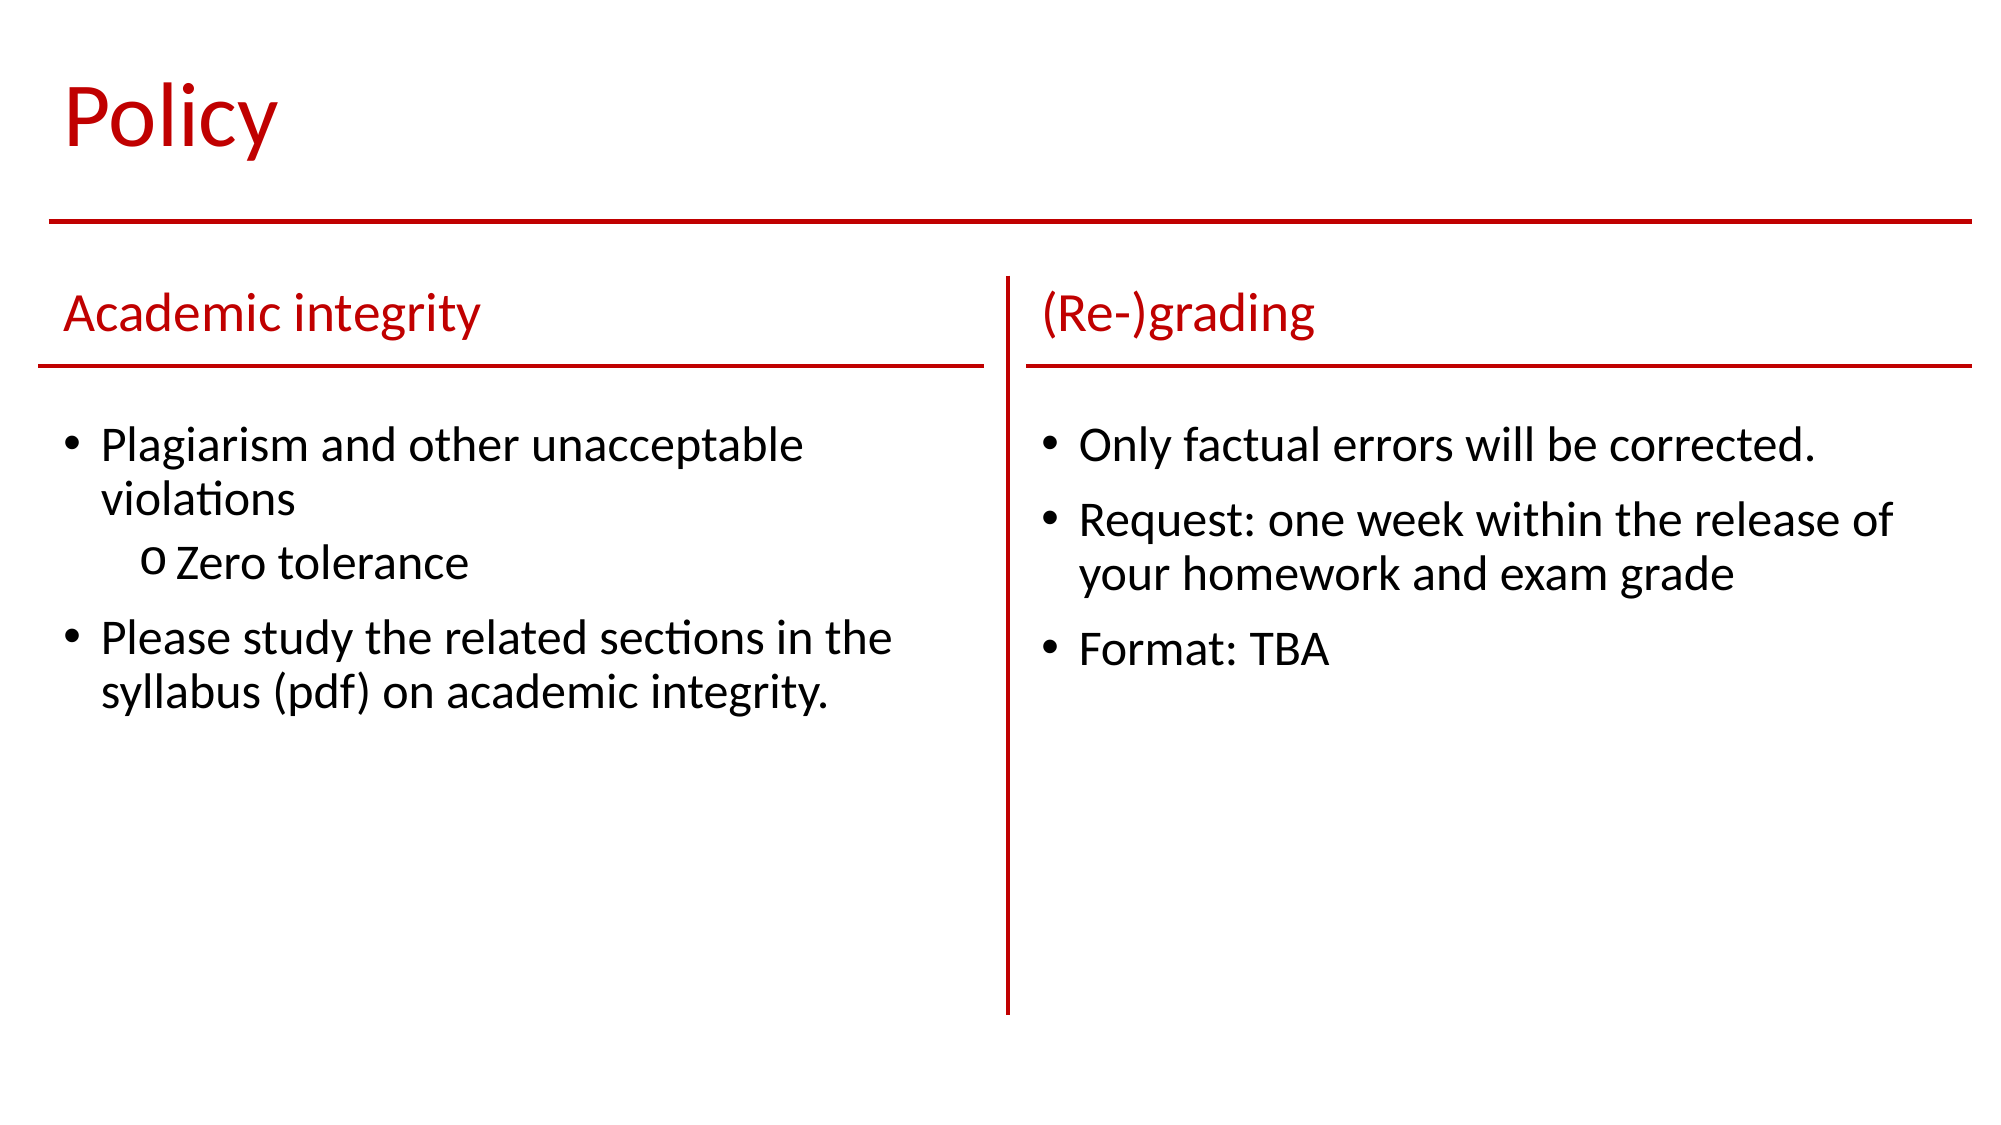

# Policy
Academic integrity
(Re-)grading
Plagiarism and other unacceptable violations
Zero tolerance
Please study the related sections in the syllabus (pdf) on academic integrity.
Only factual errors will be corrected.
Request: one week within the release of your homework and exam grade
Format: TBA